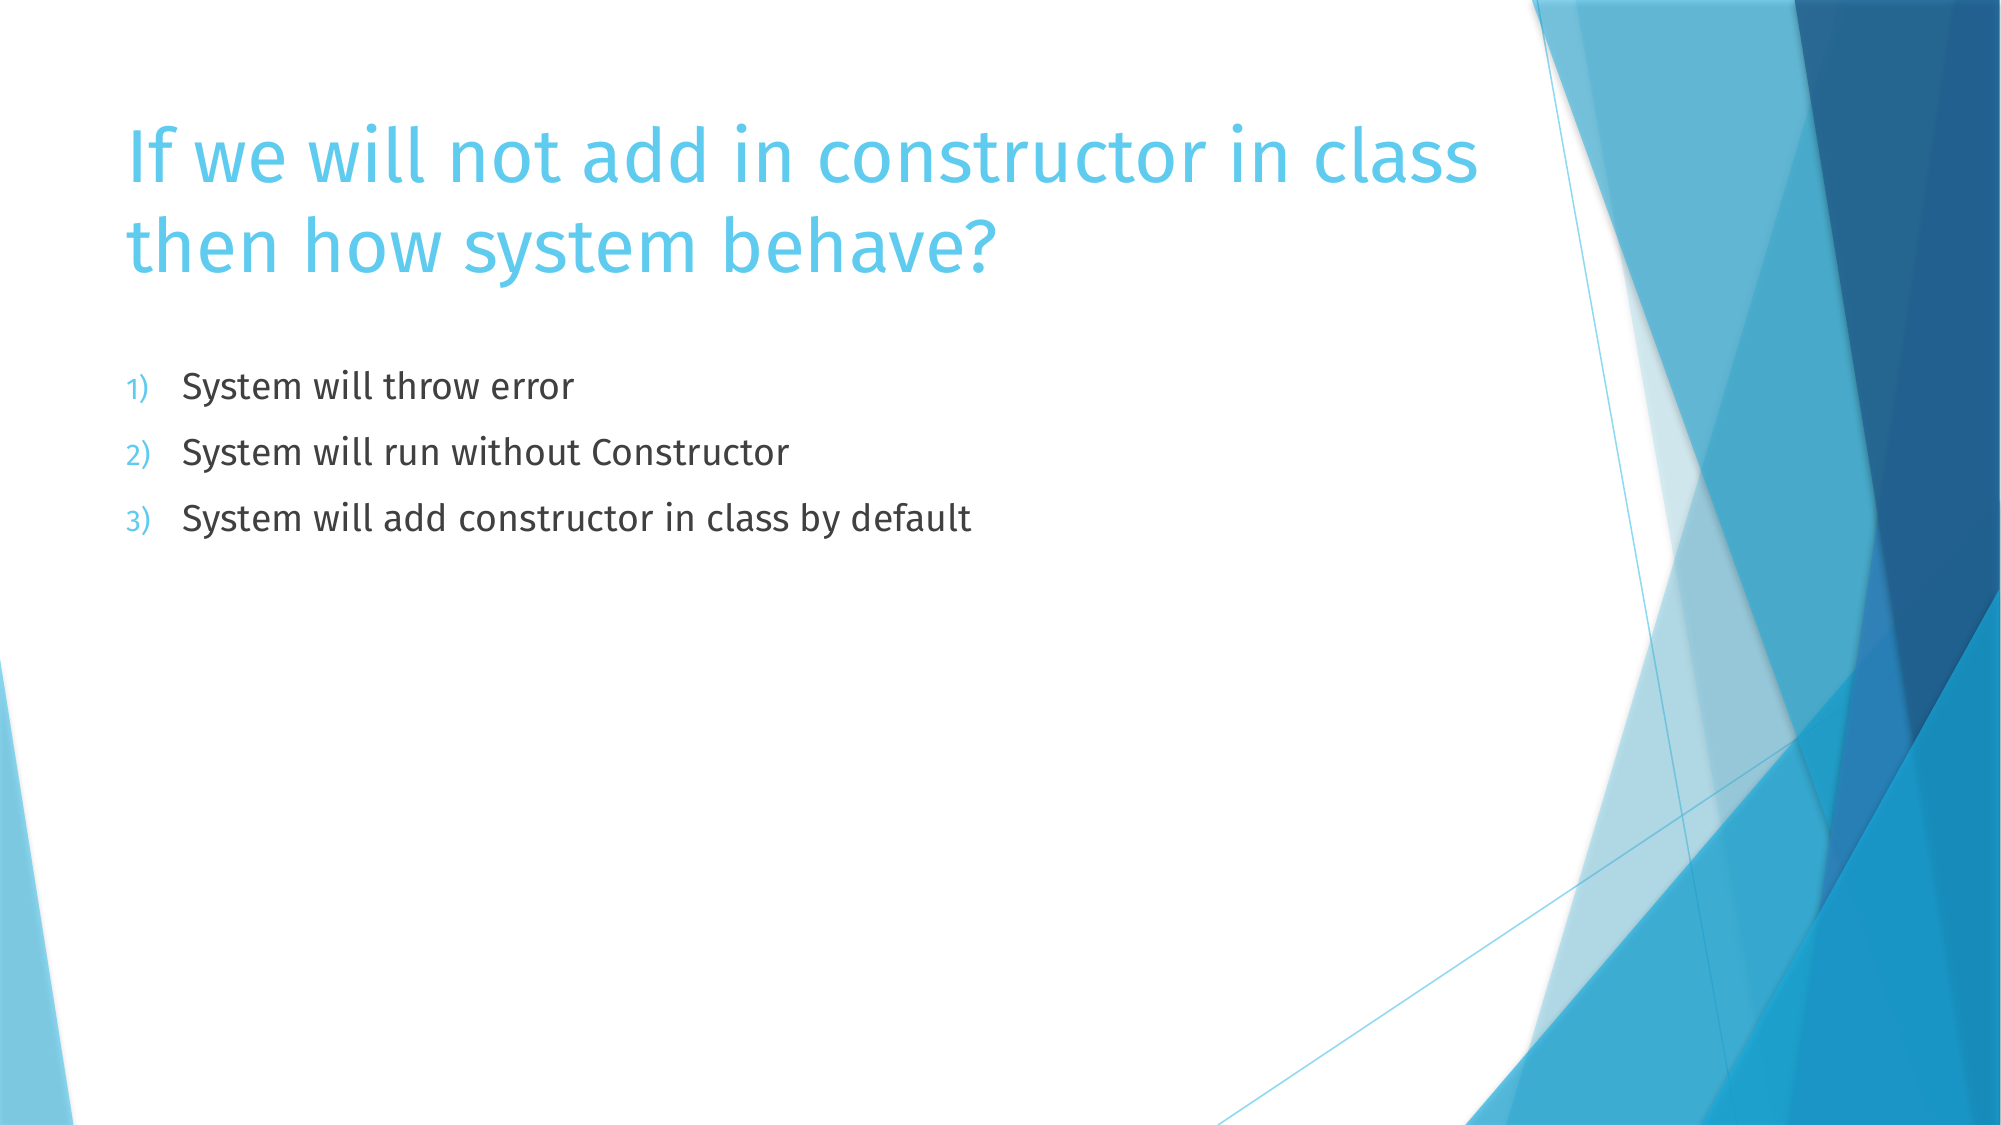

# If we will not add in constructor in class then how system behave?
System will throw error
System will run without Constructor
System will add constructor in class by default